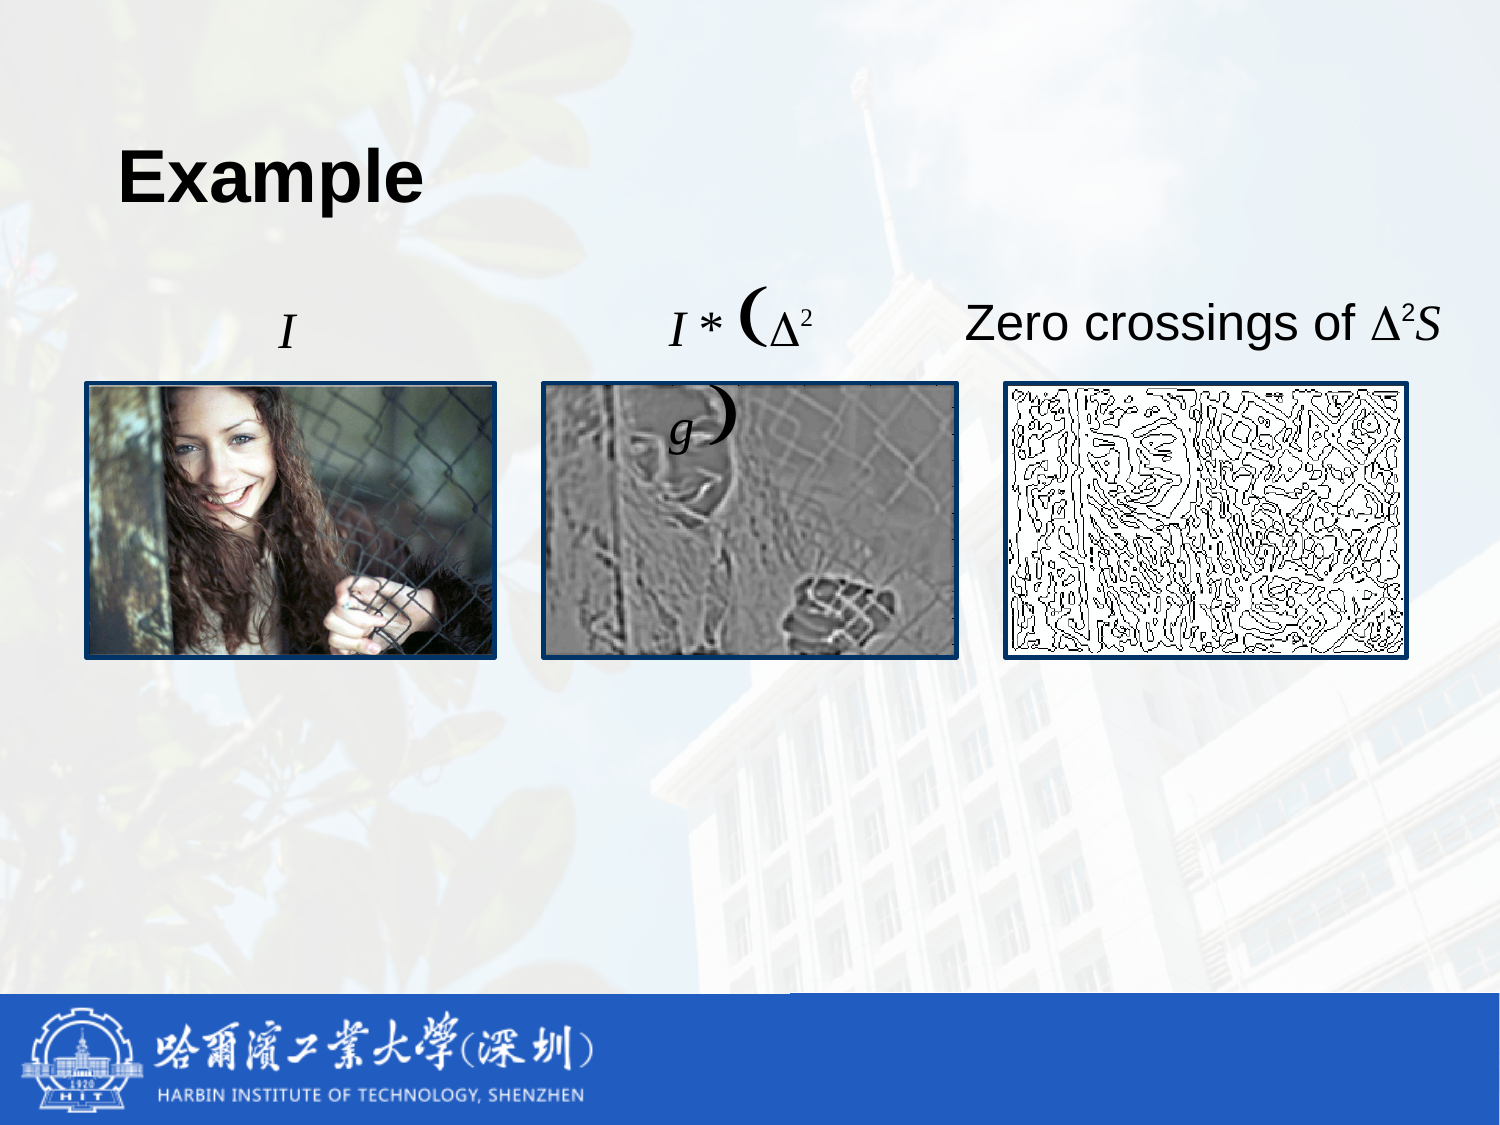

# Example
I * (Δ2 g )
Zero crossings of Δ2S
I